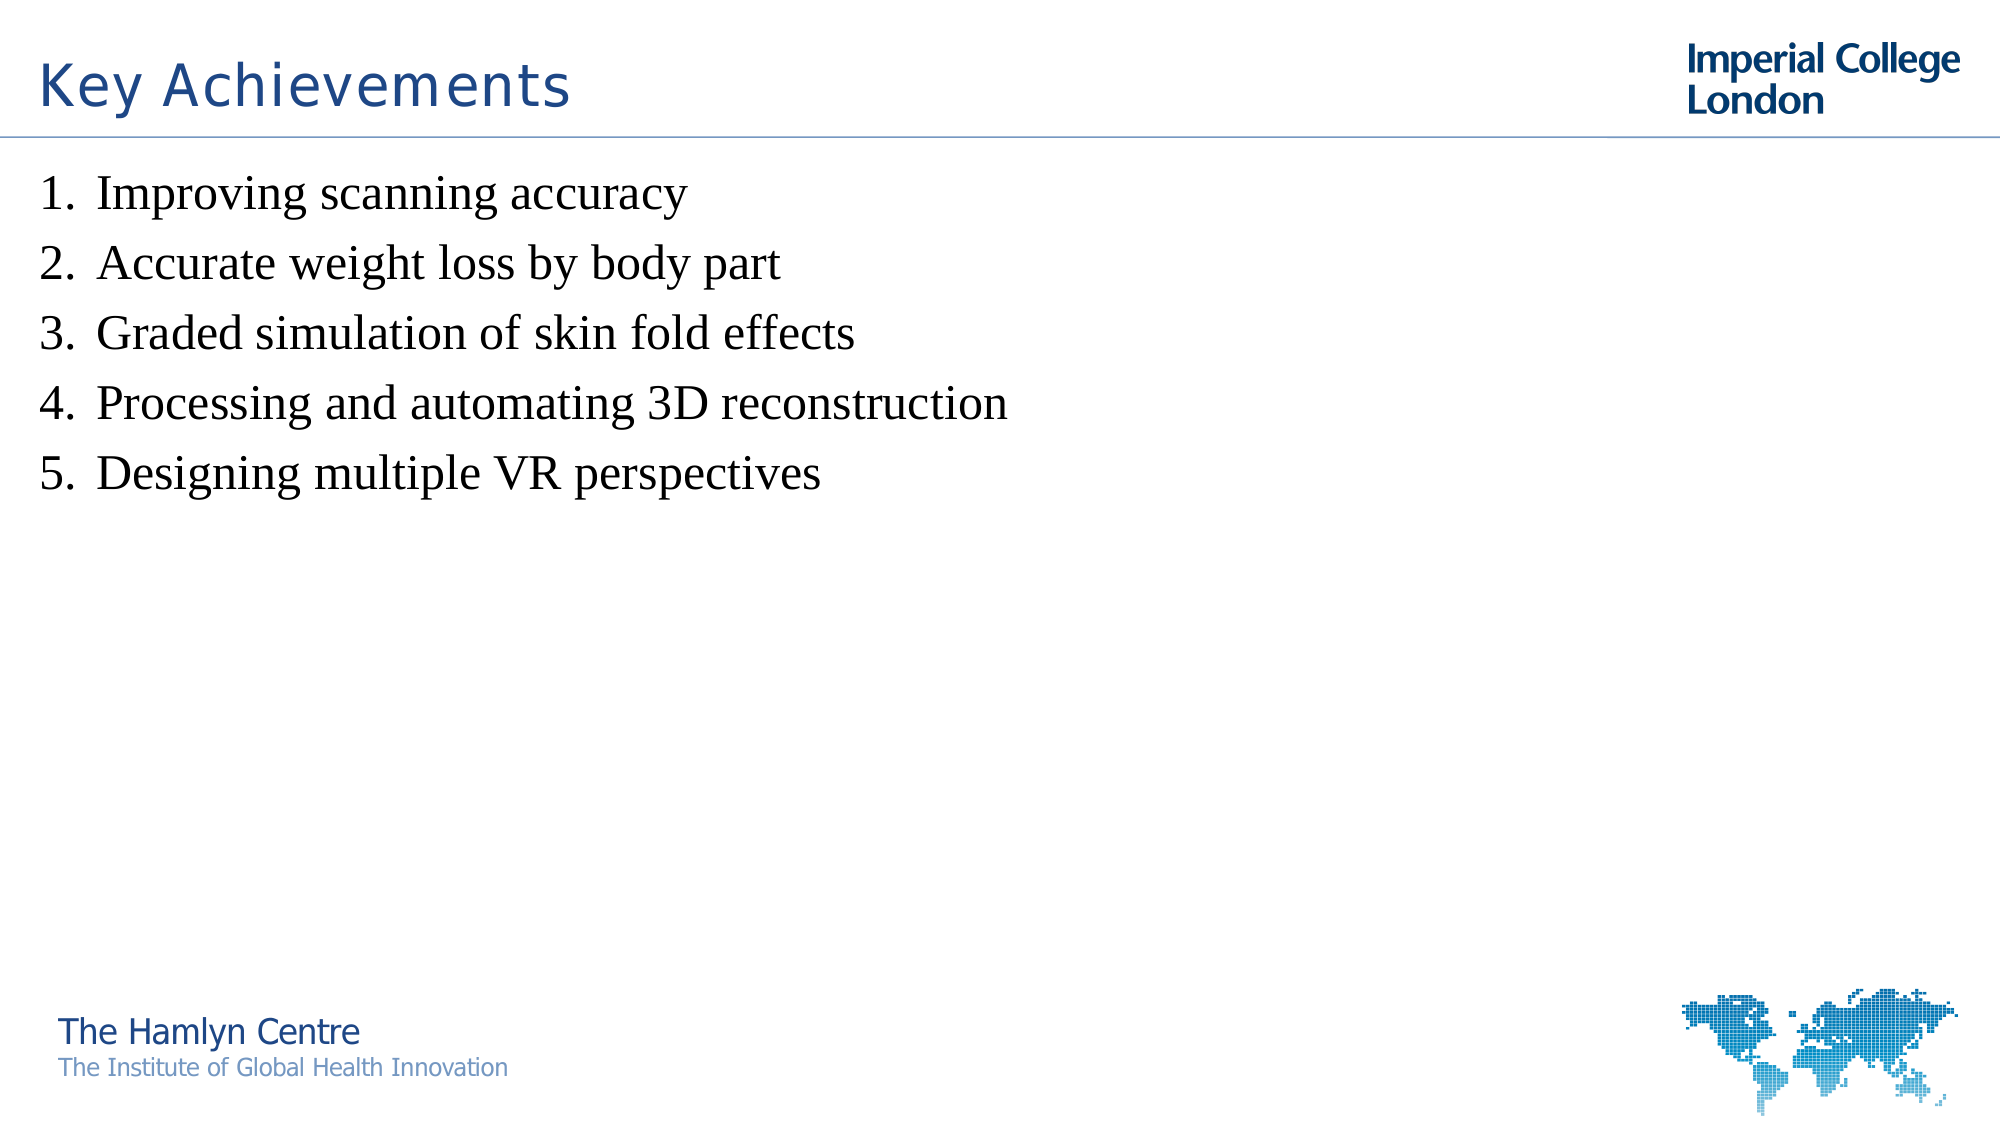

# Key Achievements
Improving scanning accuracy
Accurate weight loss by body part
Graded simulation of skin fold effects
Processing and automating 3D reconstruction
Designing multiple VR perspectives

29